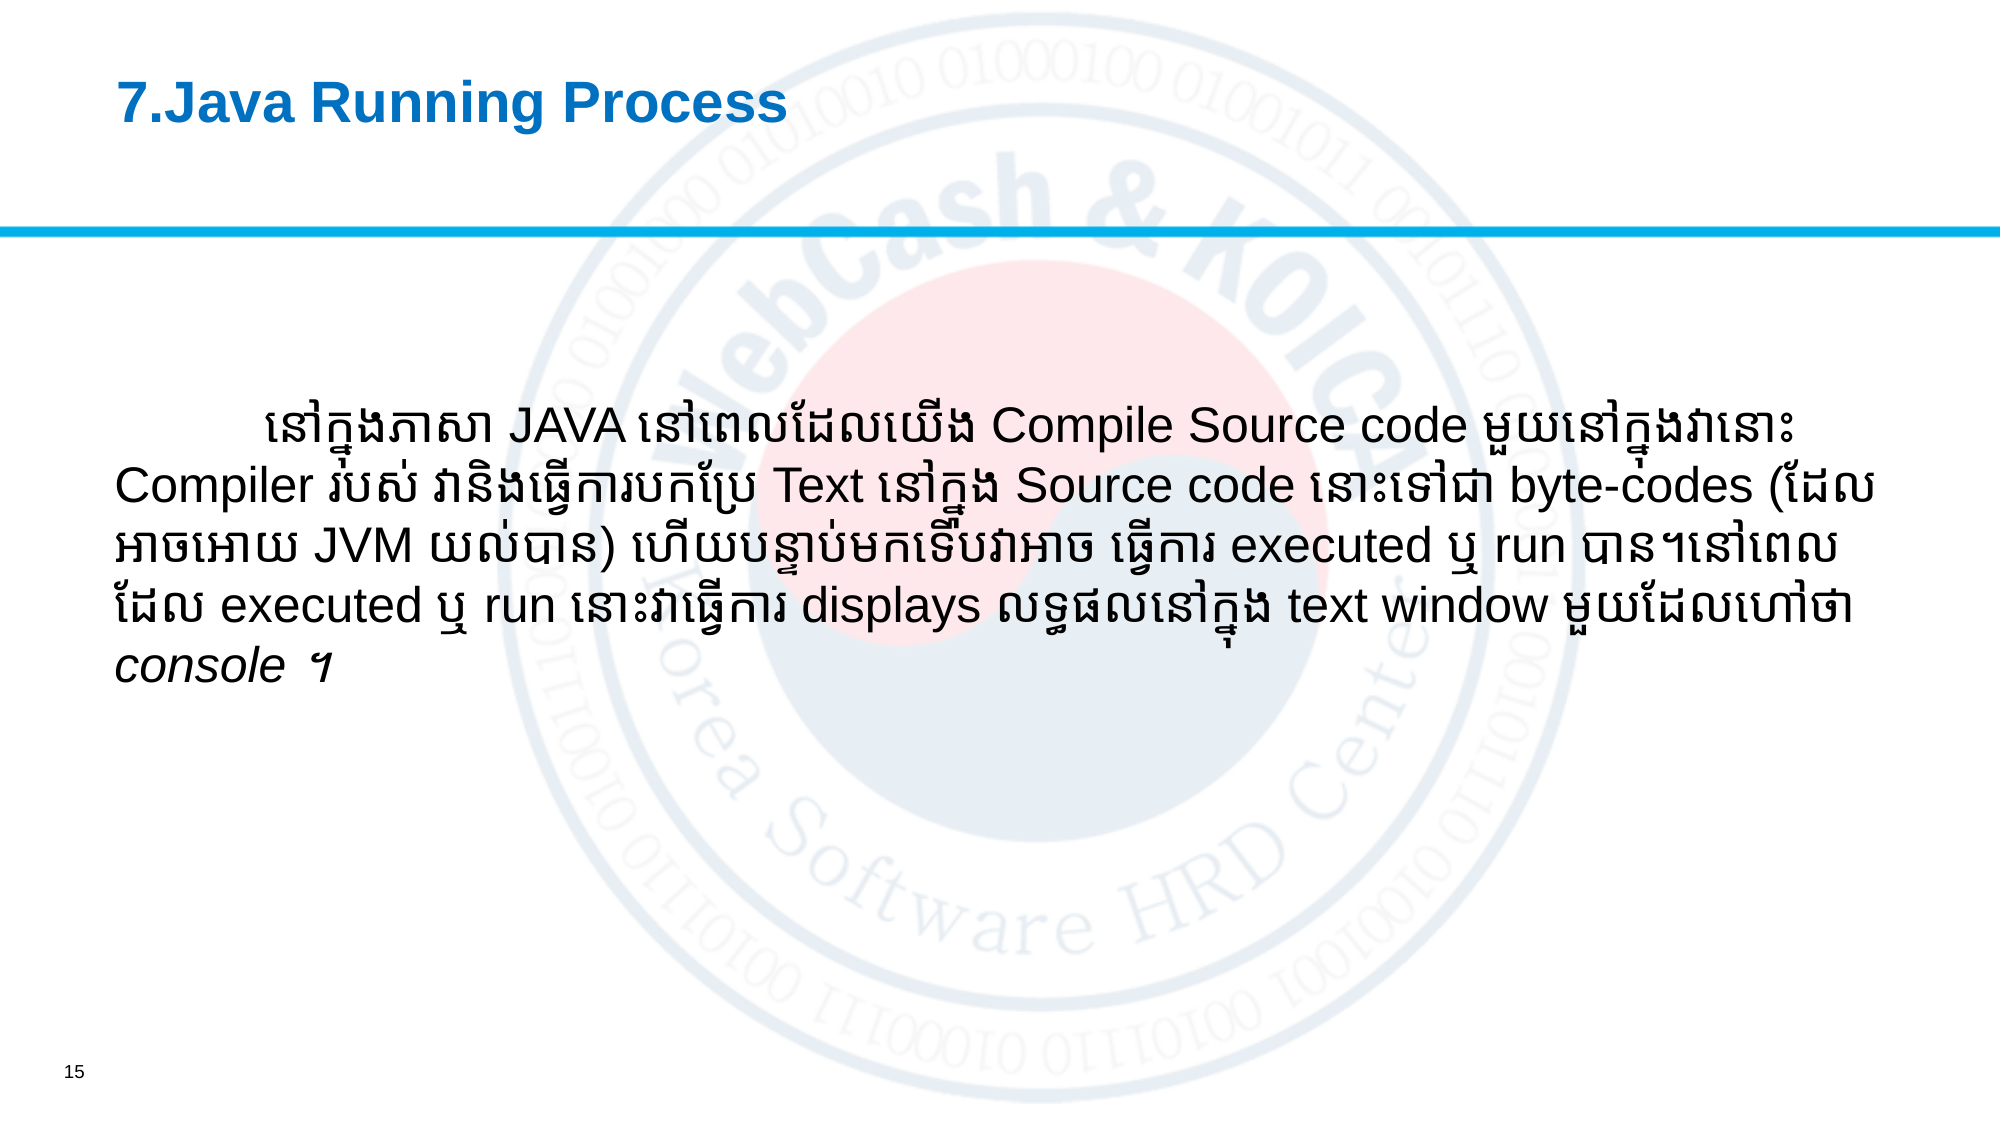

# 7.Java Running Process

	នៅក្នុងភាសា​ JAVA នៅពេលដែលយើង​ Compile Source code មួយនៅក្នុងវានោះ​ Compiler របស់​ វា​និងធ្វើការបកប្រែ Text នៅក្នុង Source code នោះទៅជា byte-codes (ដែលអាចអោយ JVM យល់បាន) ហើយបន្ទាប់មកទើបវាអាច ធ្វើការ executed ឬ​​ run បាន។នៅពេលដែល executed ឬ​​ run​ នោះវាធ្វើការ displays​ លទ្ធផល​នៅក្នុង text window​ មួយដែលហៅថា console ។

15